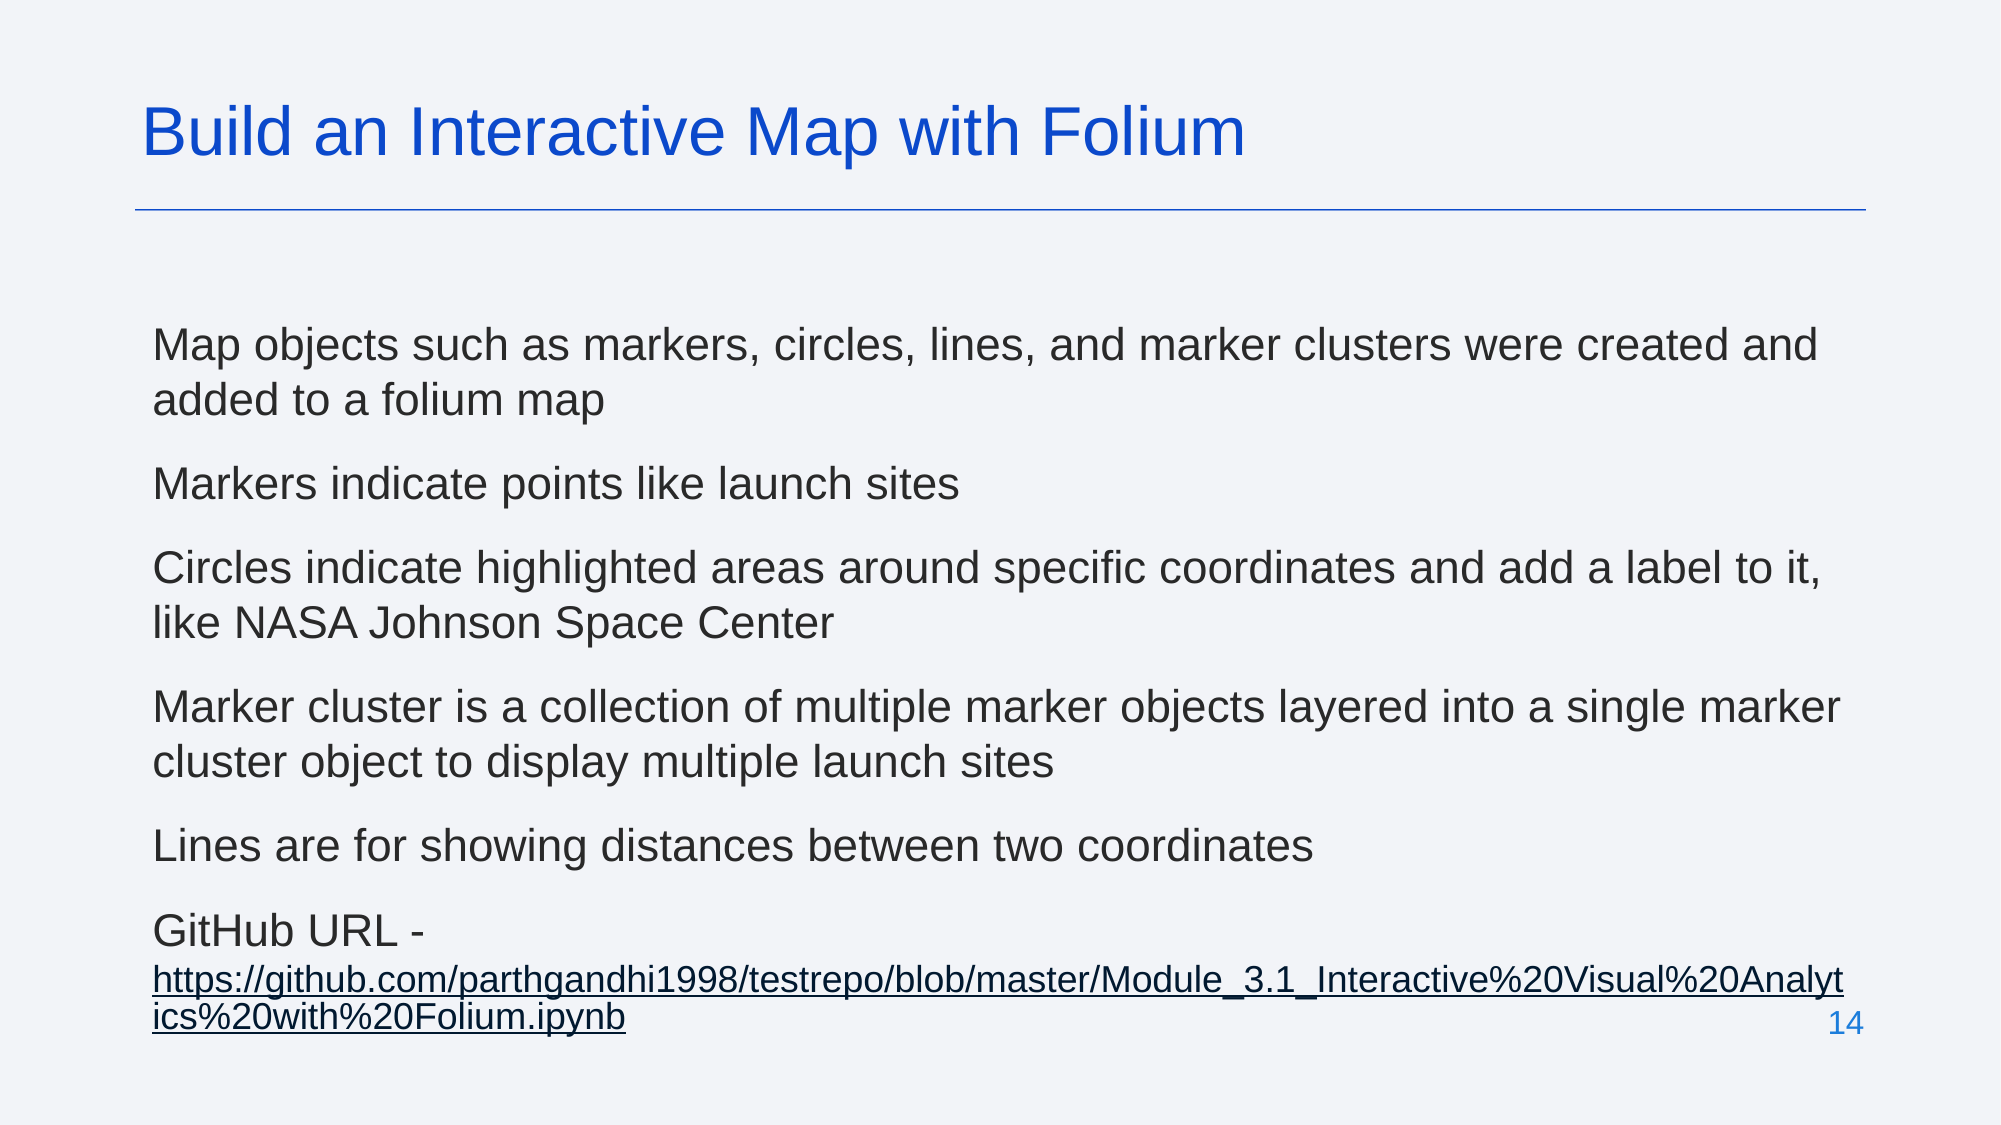

Build an Interactive Map with Folium
Map objects such as markers, circles, lines, and marker clusters were created and added to a folium map
Markers indicate points like launch sites
Circles indicate highlighted areas around specific coordinates and add a label to it, like NASA Johnson Space Center
Marker cluster is a collection of multiple marker objects layered into a single marker cluster object to display multiple launch sites
Lines are for showing distances between two coordinates
GitHub URL - https://github.com/parthgandhi1998/testrepo/blob/master/Module_3.1_Interactive%20Visual%20Analytics%20with%20Folium.ipynb

14